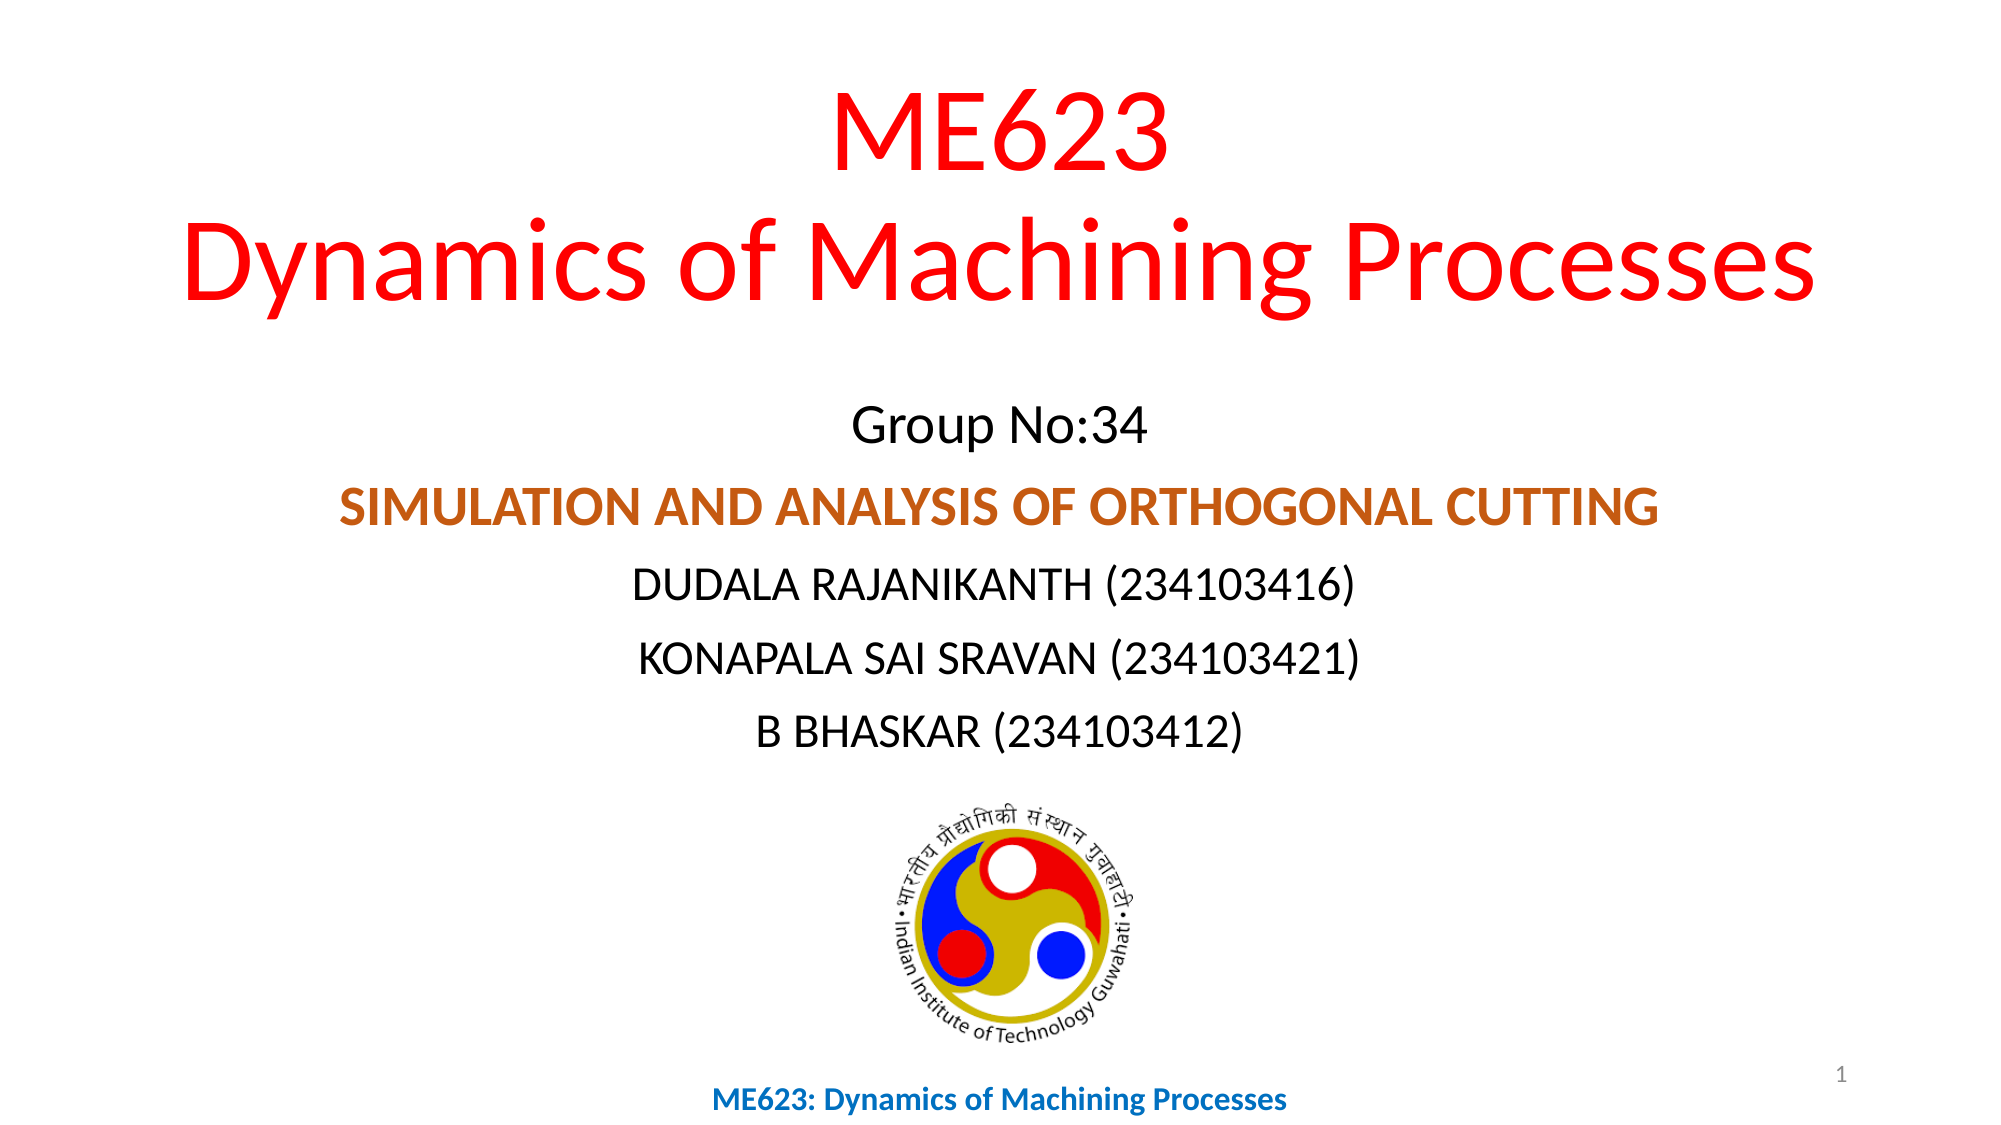

# ME623 Dynamics of Machining Processes
Group No:34
SIMULATION AND ANALYSIS OF ORTHOGONAL CUTTING
DUDALA RAJANIKANTH (234103416)
KONAPALA SAI SRAVAN (234103421)
B BHASKAR (234103412)

1